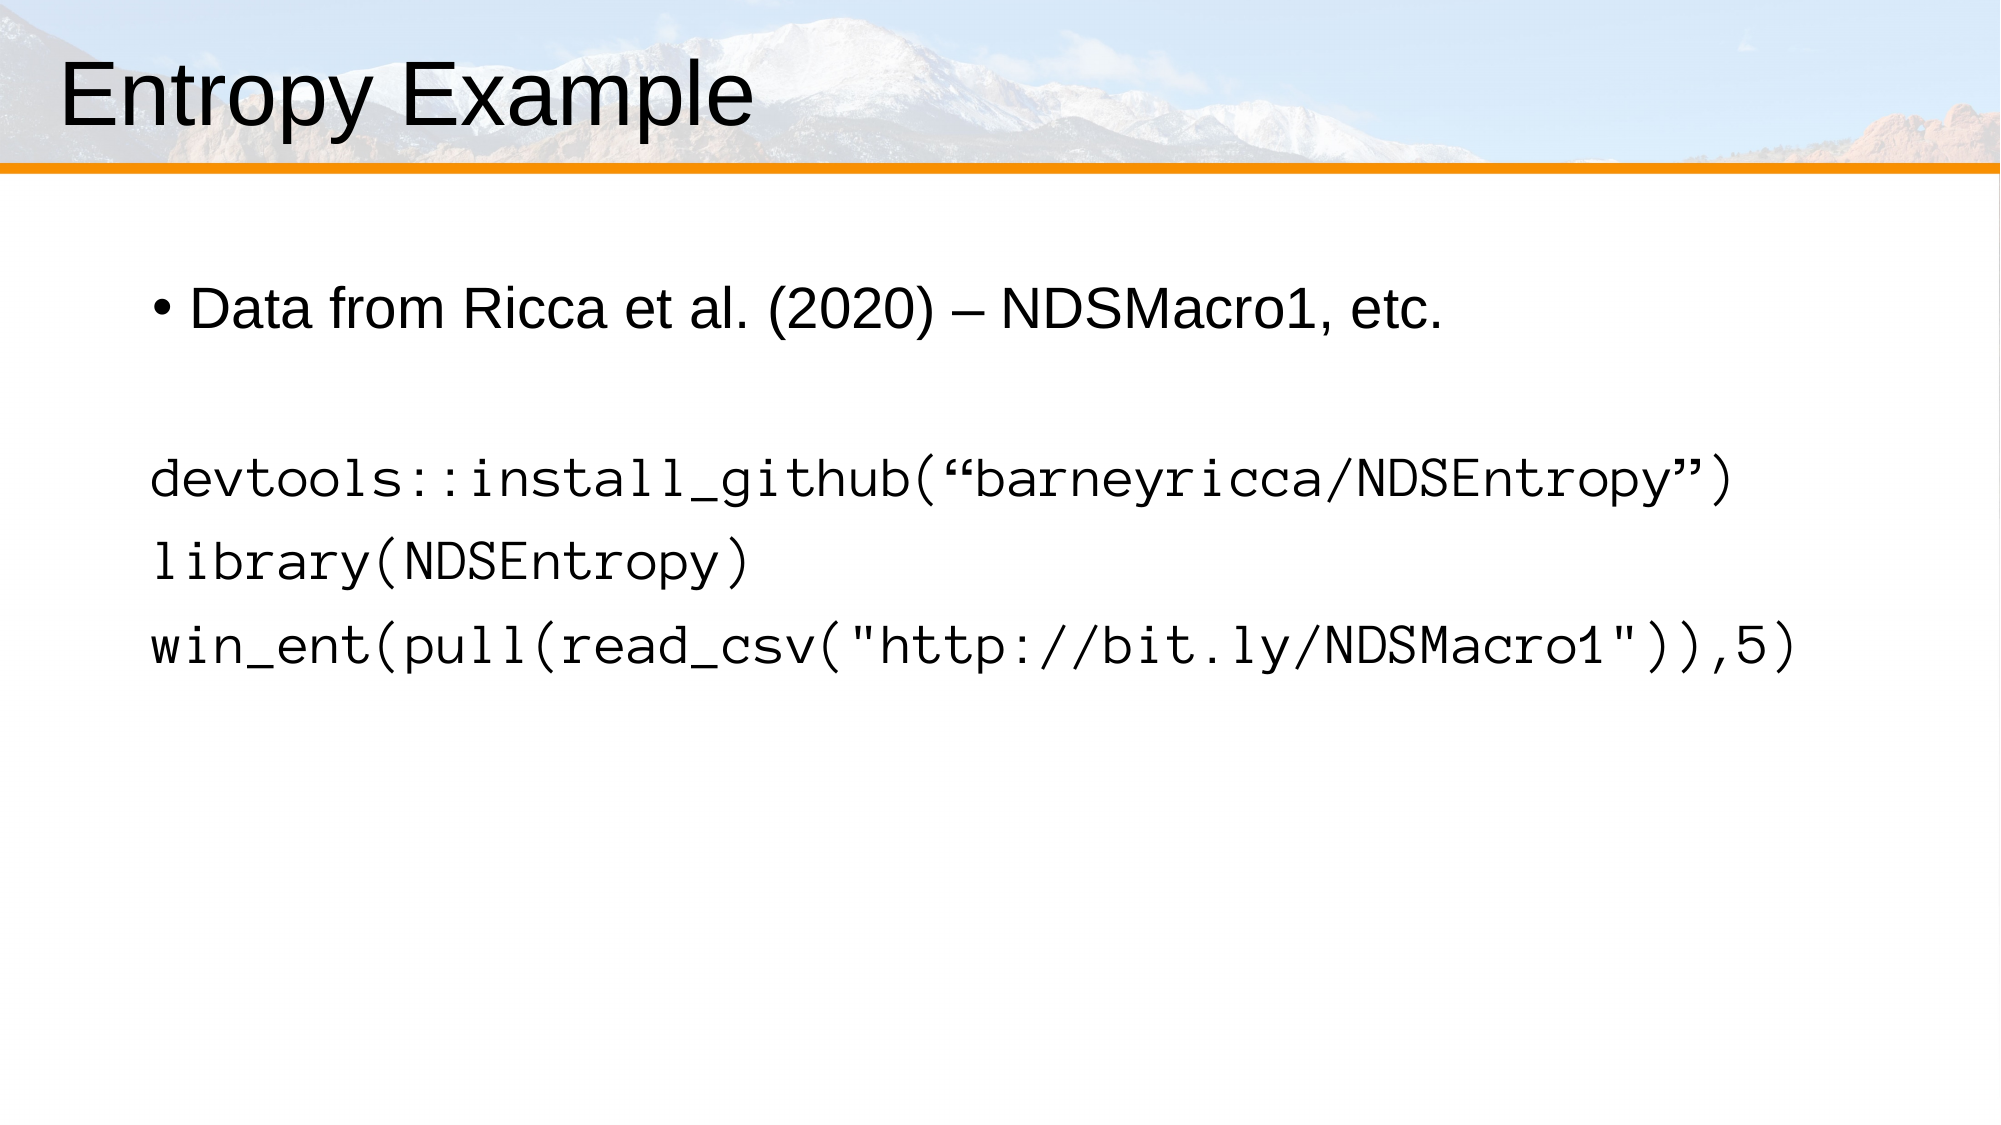

# Entropy Example
Data from Ricca et al. (2020) – NDSMacro1, etc.

devtools::install_github(“barneyricca/NDSEntropy”)
library(NDSEntropy)
win_ent(pull(read_csv("http://bit.ly/NDSMacro1")),5)